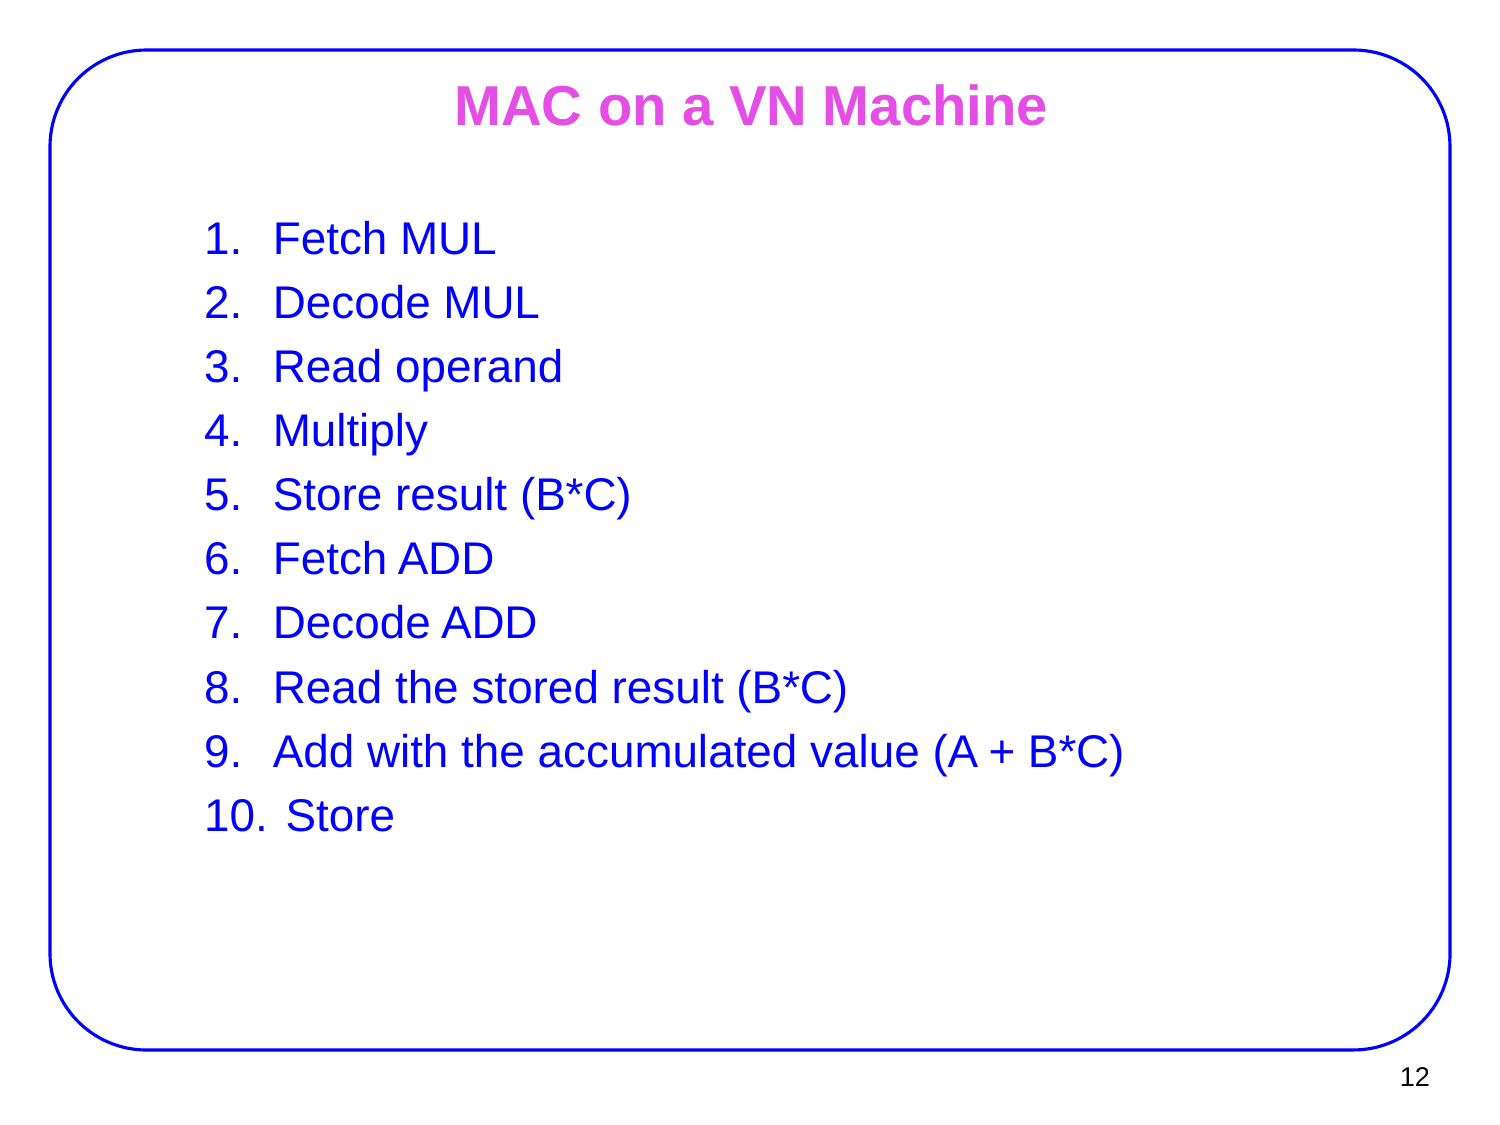

# MAC on a VN Machine
Fetch MUL
Decode MUL
Read operand
Multiply
Store result (B*C)
Fetch ADD
Decode ADD
Read the stored result (B*C)
Add with the accumulated value (A + B*C)
 Store
12